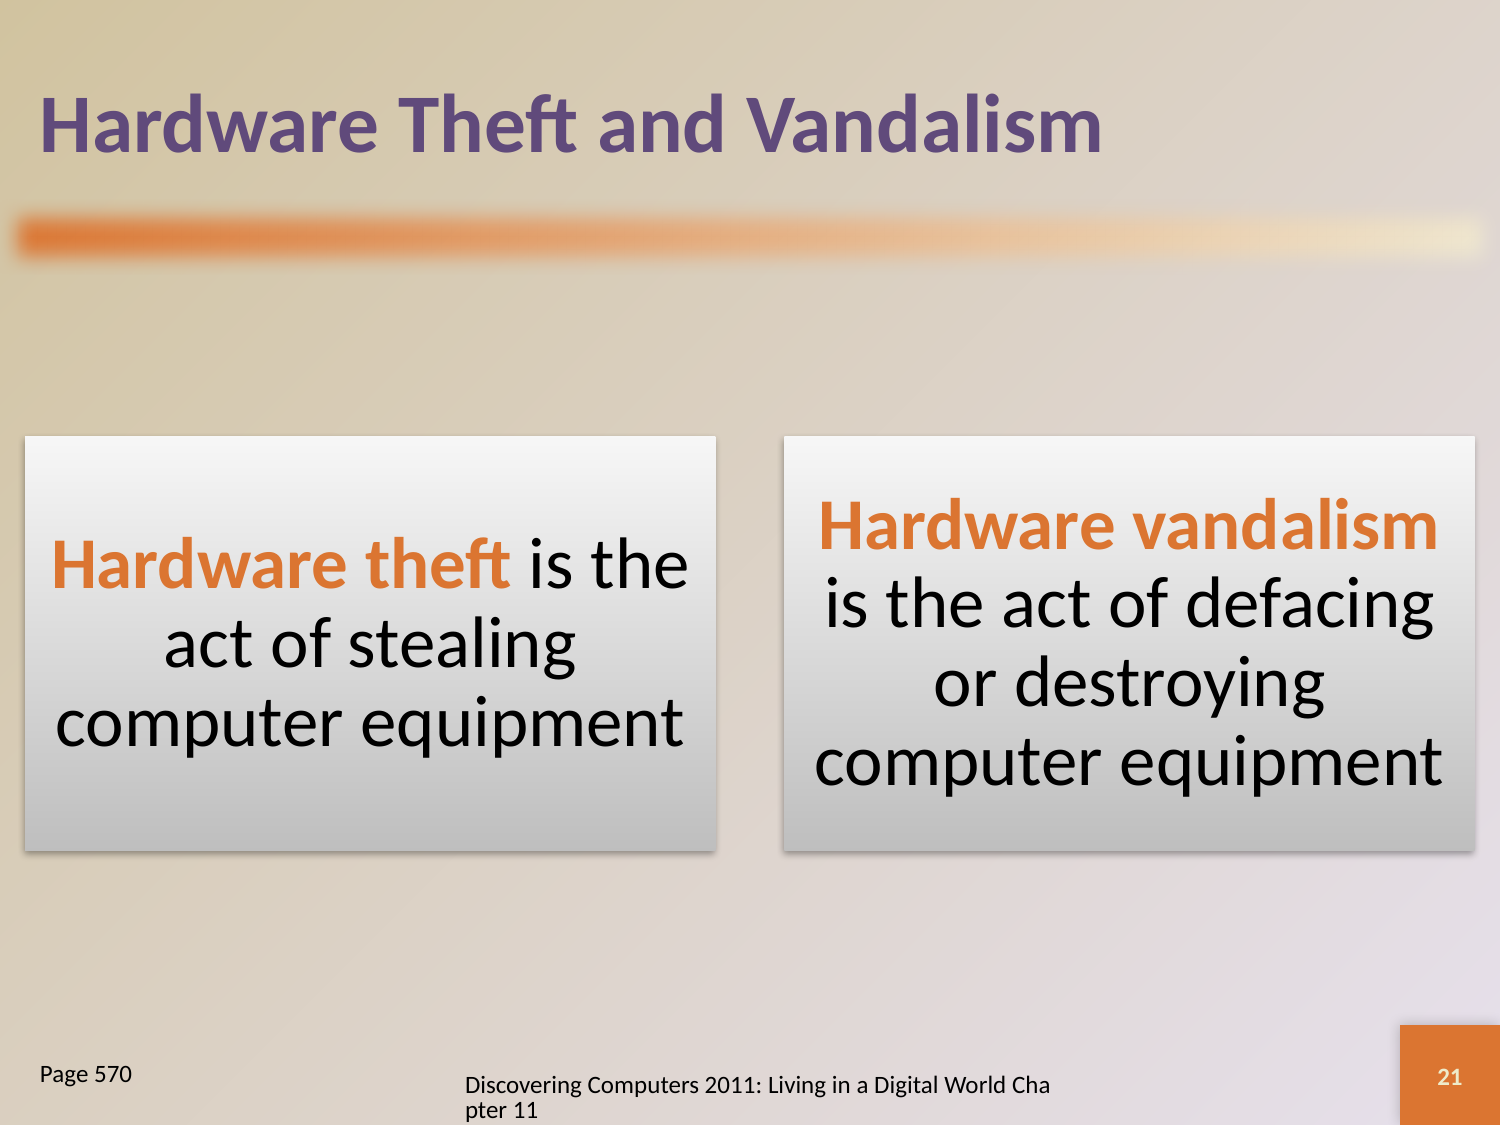

# Hardware Theft and Vandalism
Hardware theft is the act of stealing computer equipment
Hardware vandalism is the act of defacing or destroying computer equipment
21
Discovering Computers 2011: Living in a Digital World Chapter 11
Page 570